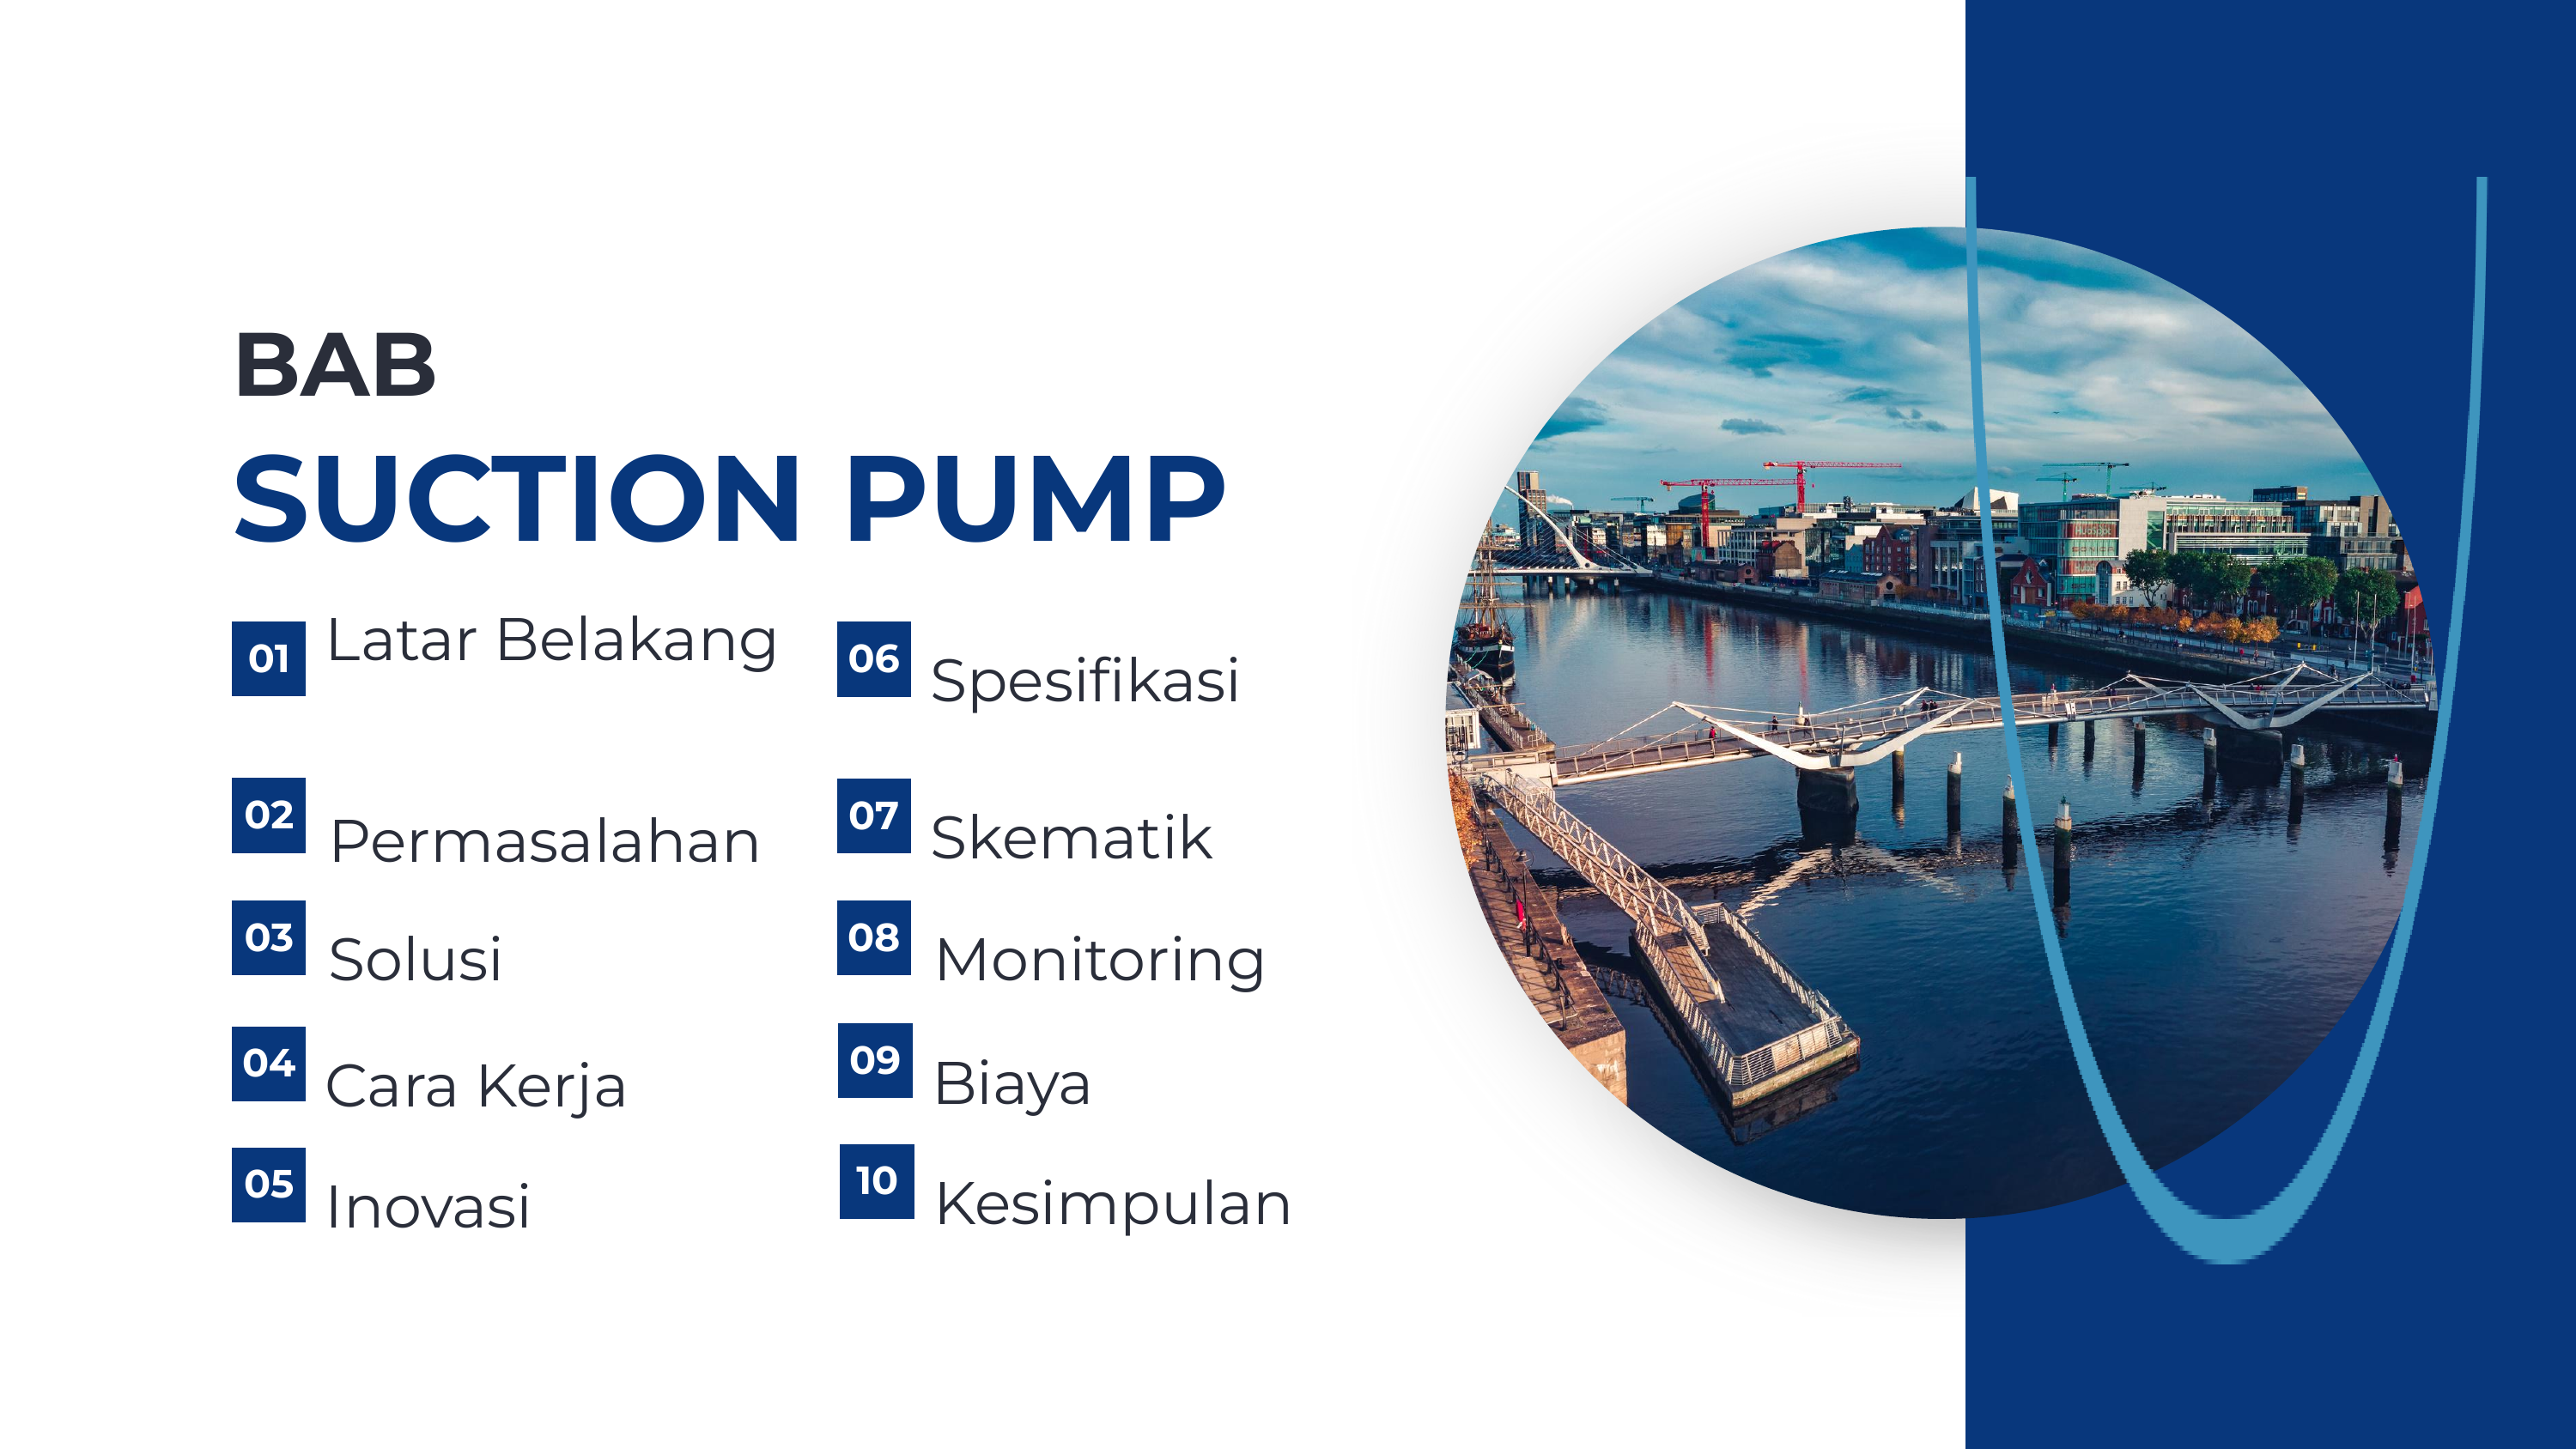

BAB
SUCTION PUMP

Latar Belakang

01

06
Spesifikasi

02

07
Skematik
Permasalahan

03

08
Solusi
Monitoring

09

04
Biaya
Cara Kerja

10

05
Kesimpulan
Inovasi